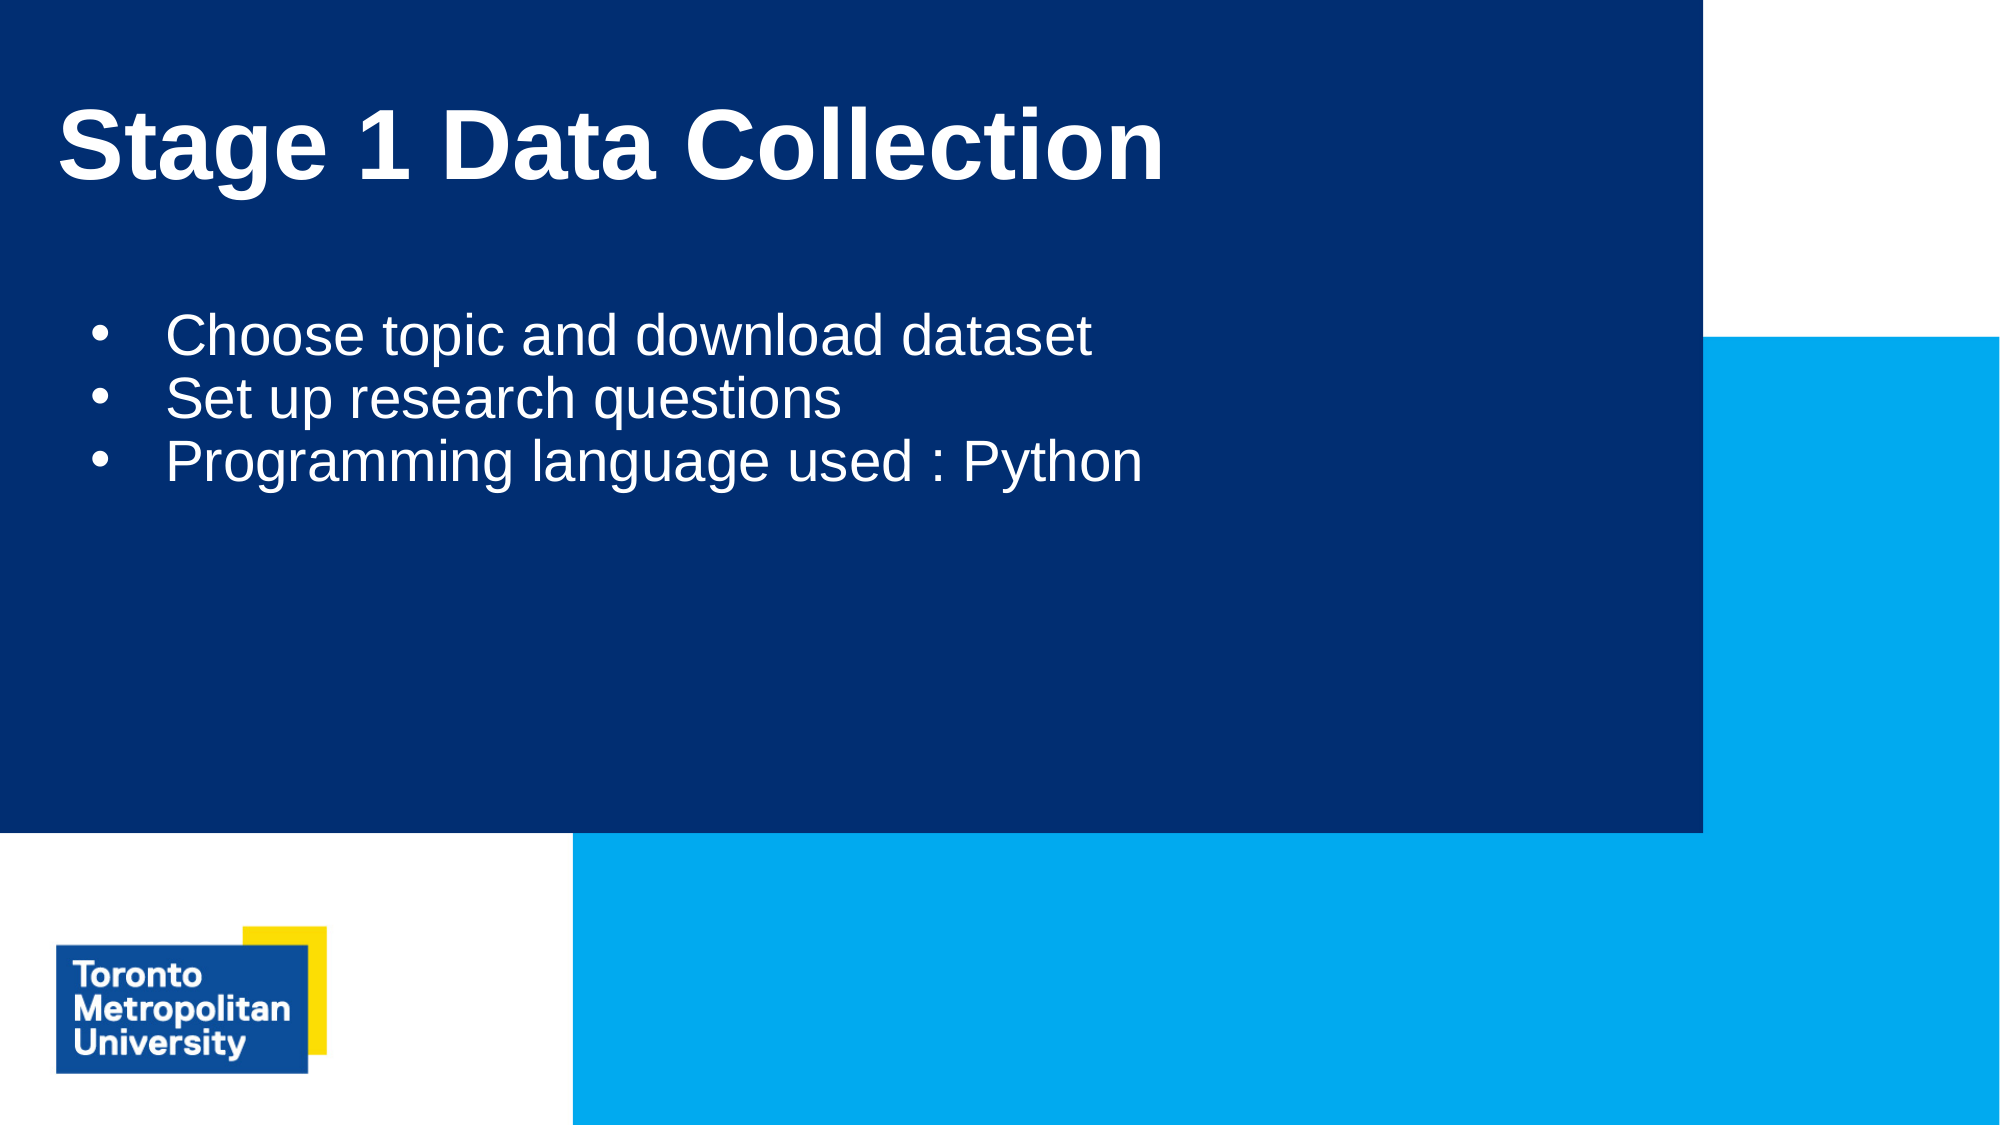

# Stage 1 Data Collection

Choose topic and download dataset
Set up research questions
Programming language used : Python